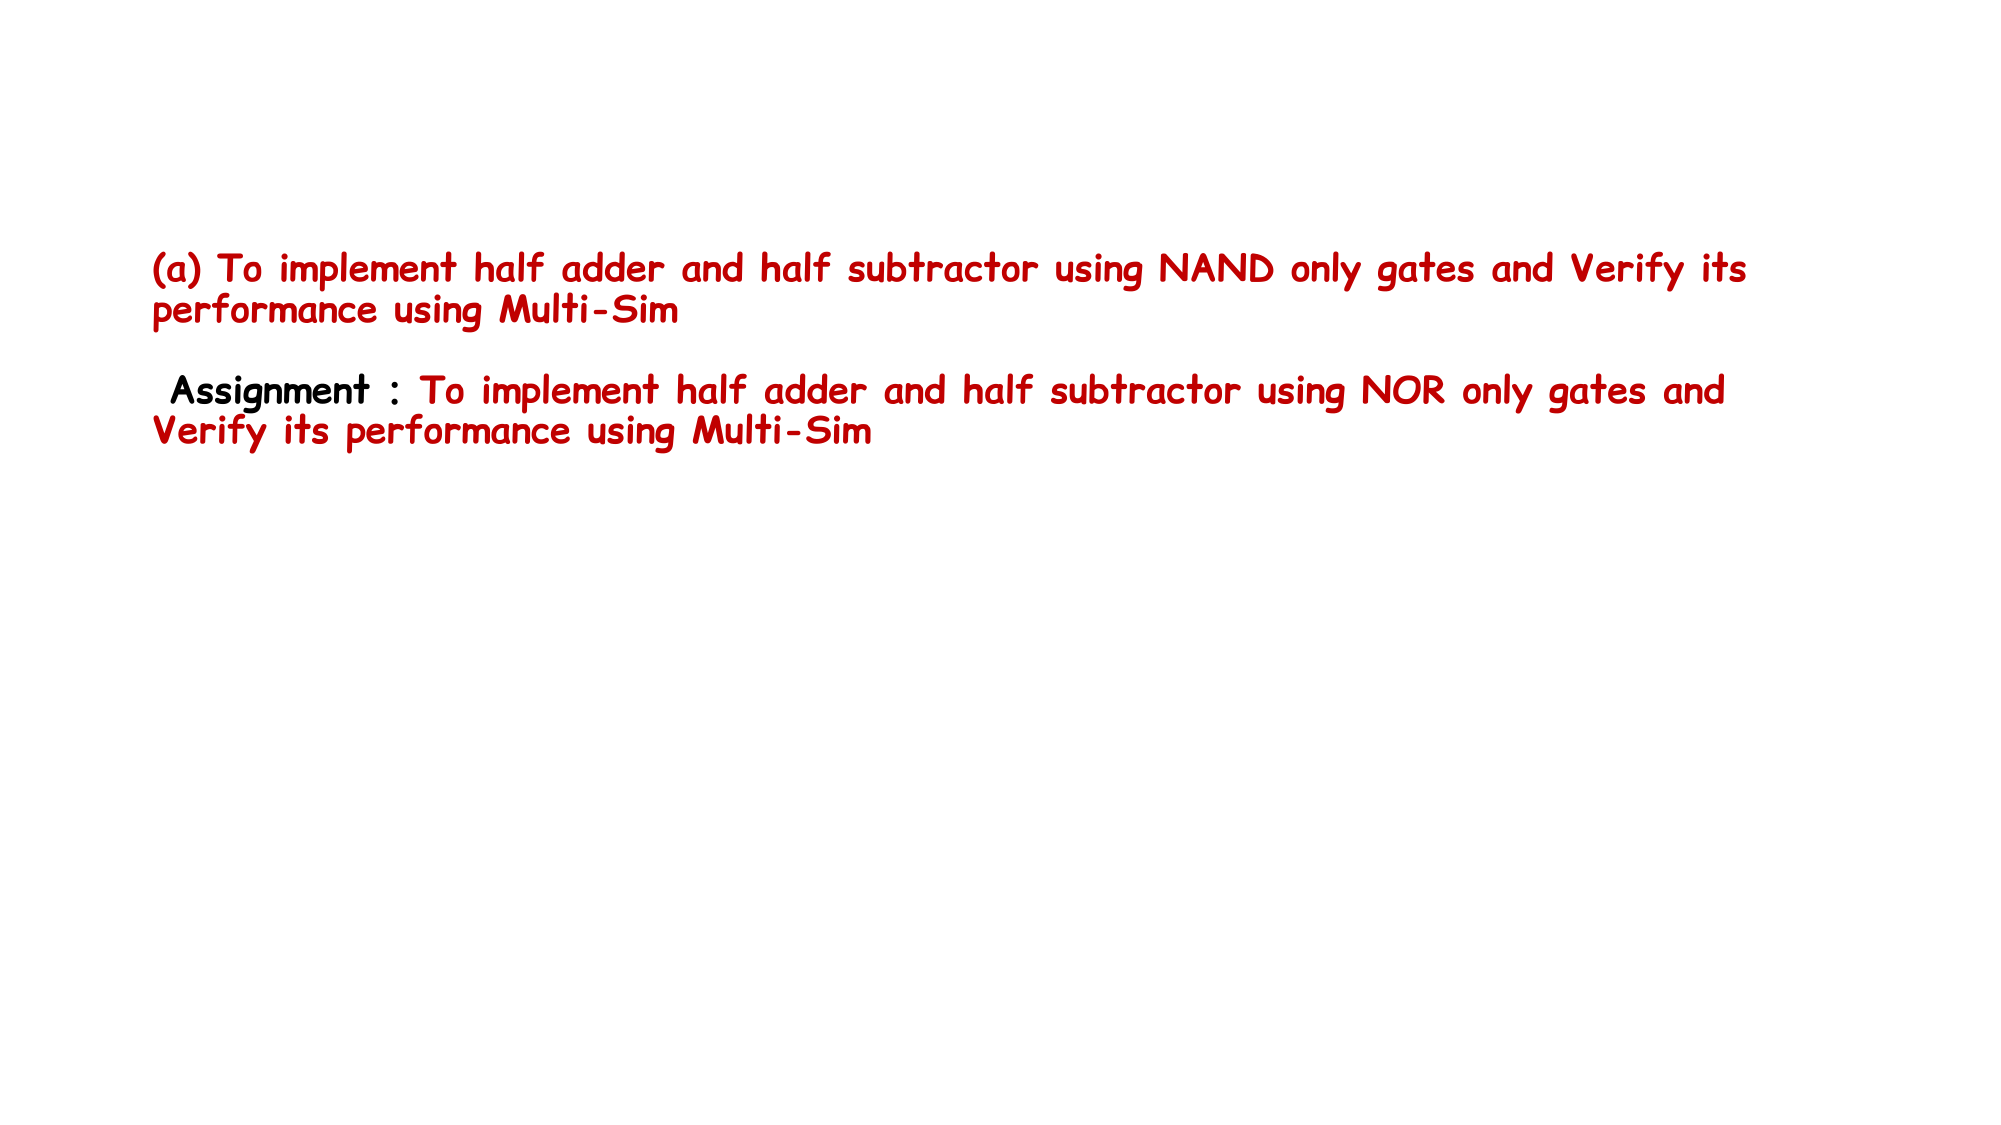

# (a) To implement half adder and half subtractor using NAND only gates and Verify its performance using Multi-Sim Assignment : To implement half adder and half subtractor using NOR only gates and Verify its performance using Multi-Sim